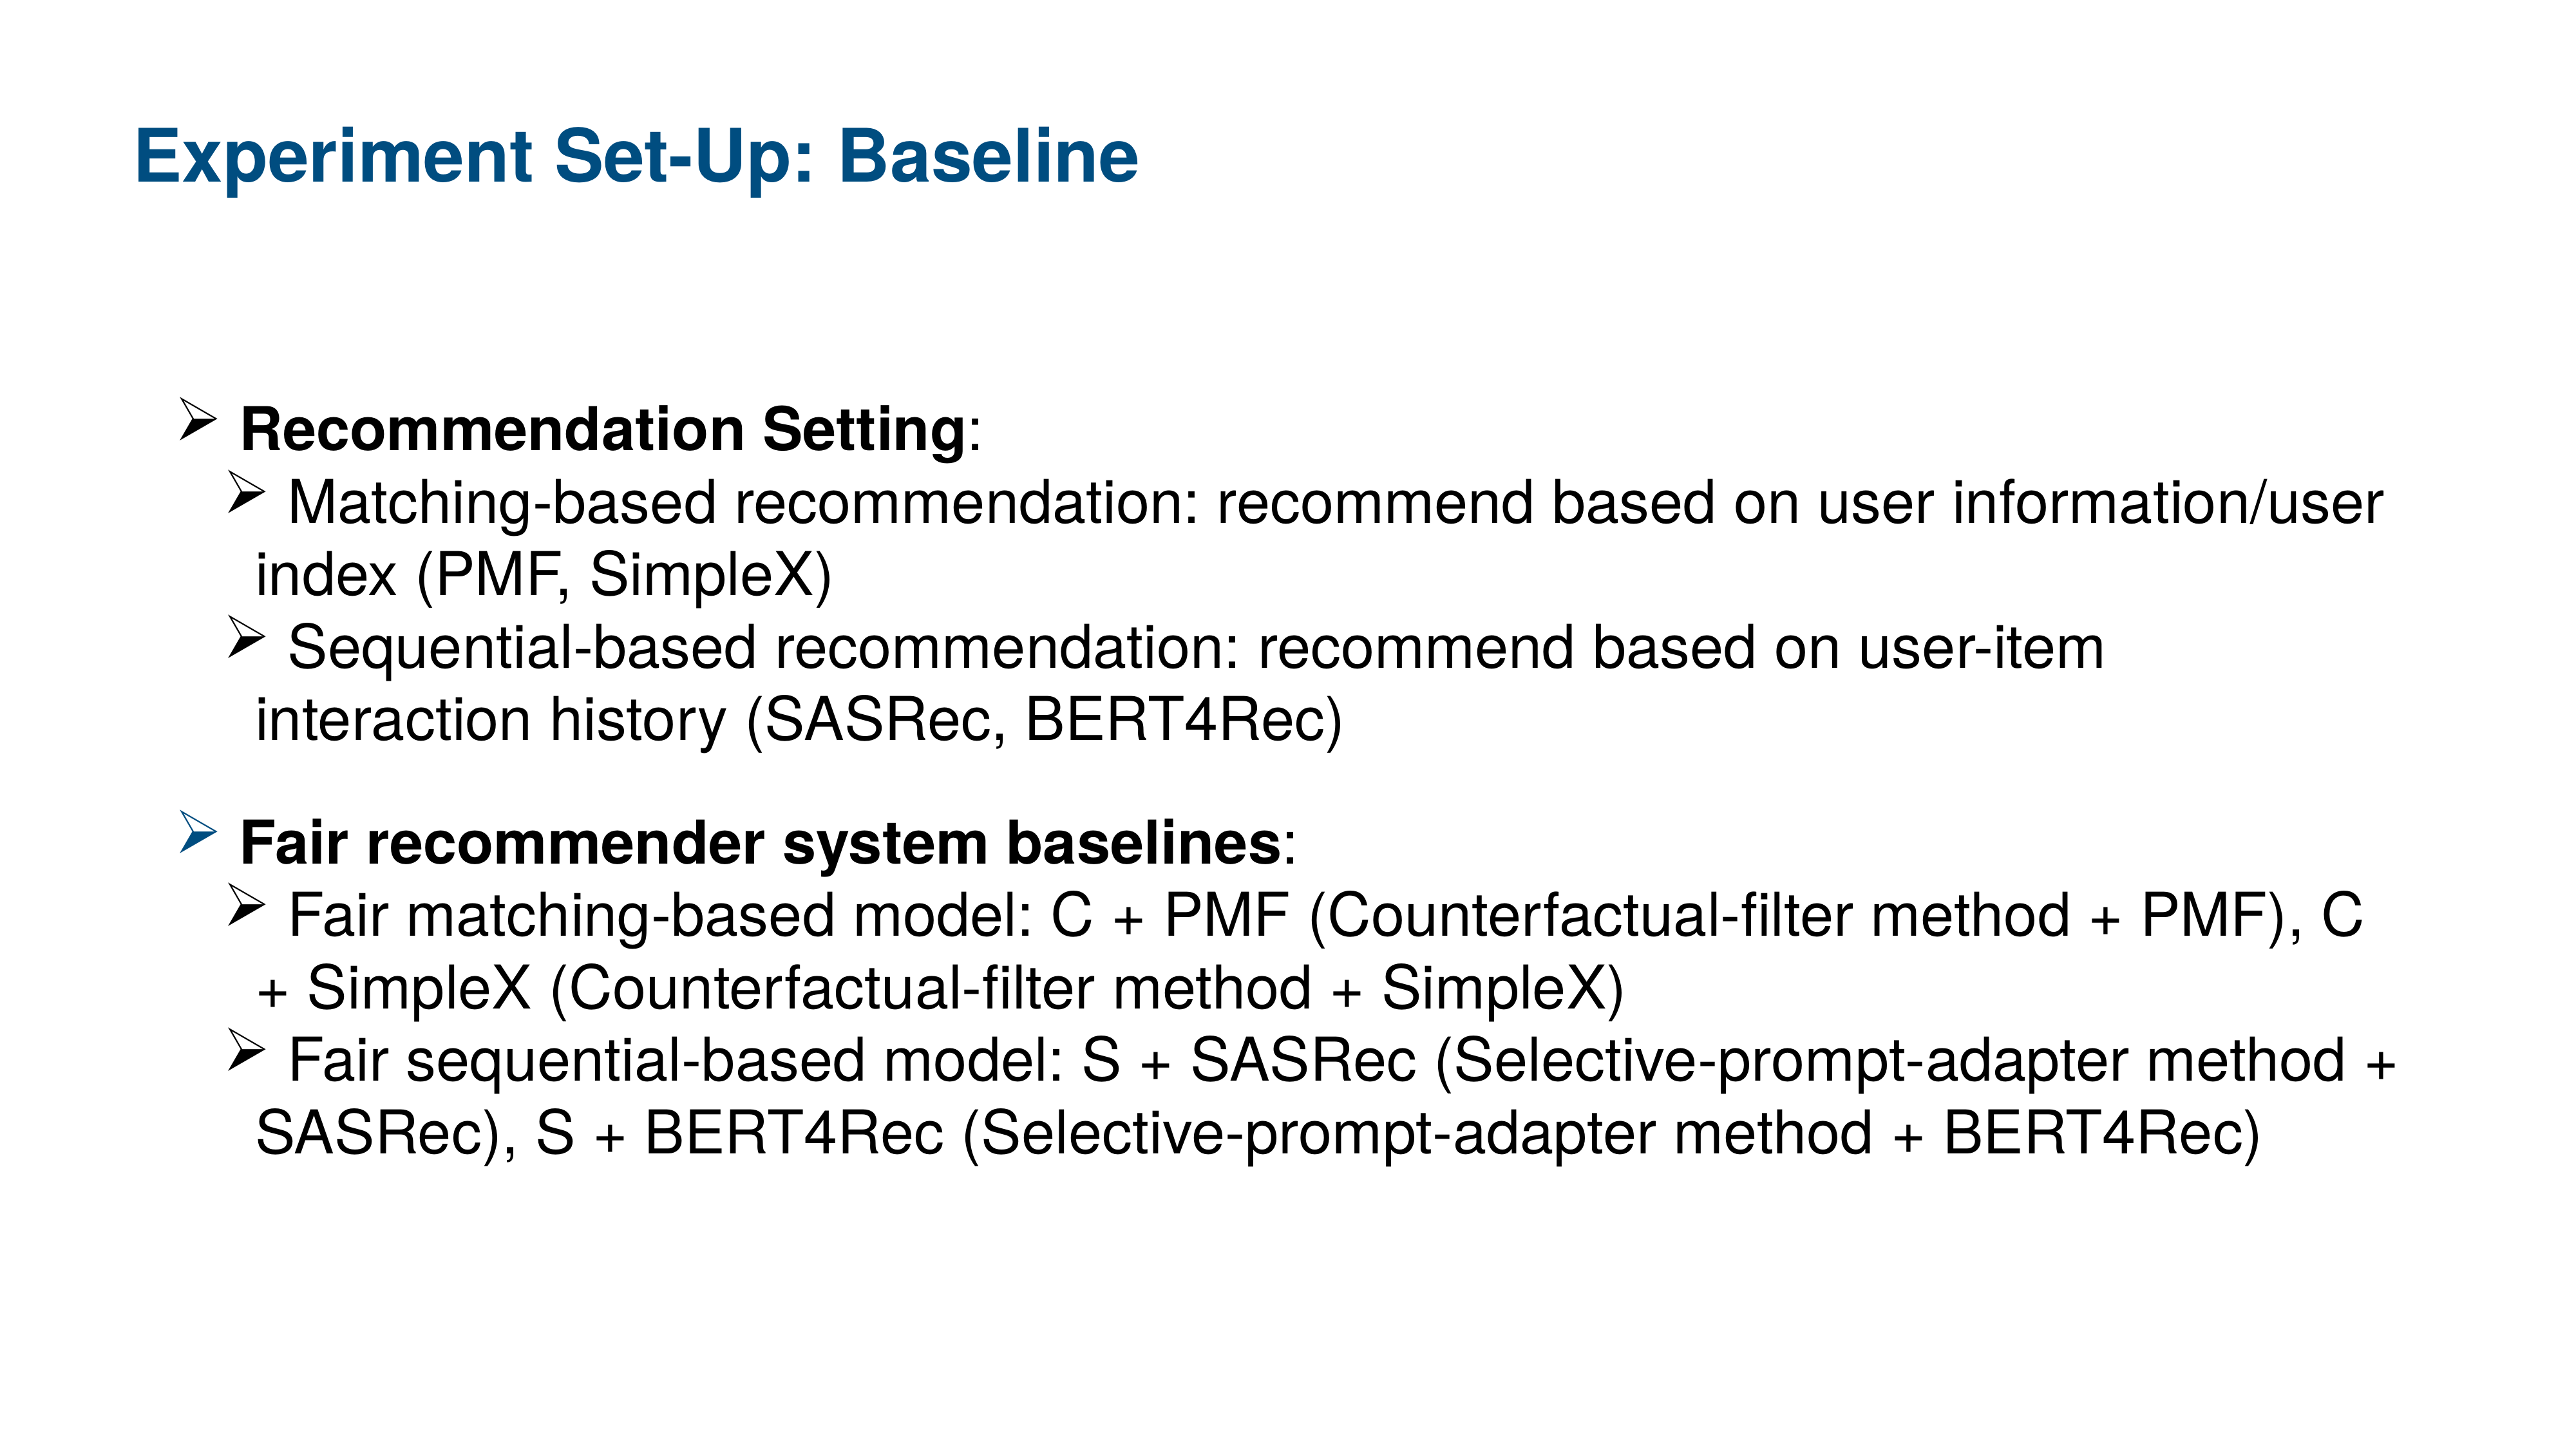

Experiment Set-Up: Baseline
 Recommendation Setting:
 Matching-based recommendation: recommend based on user information/user index (PMF, SimpleX)
 Sequential-based recommendation: recommend based on user-item interaction history (SASRec, BERT4Rec)
 Fair recommender system baselines:
 Fair matching-based model: C + PMF (Counterfactual-filter method + PMF), C + SimpleX (Counterfactual-filter method + SimpleX)
 Fair sequential-based model: S + SASRec (Selective-prompt-adapter method + SASRec), S + BERT4Rec (Selective-prompt-adapter method + BERT4Rec)
58